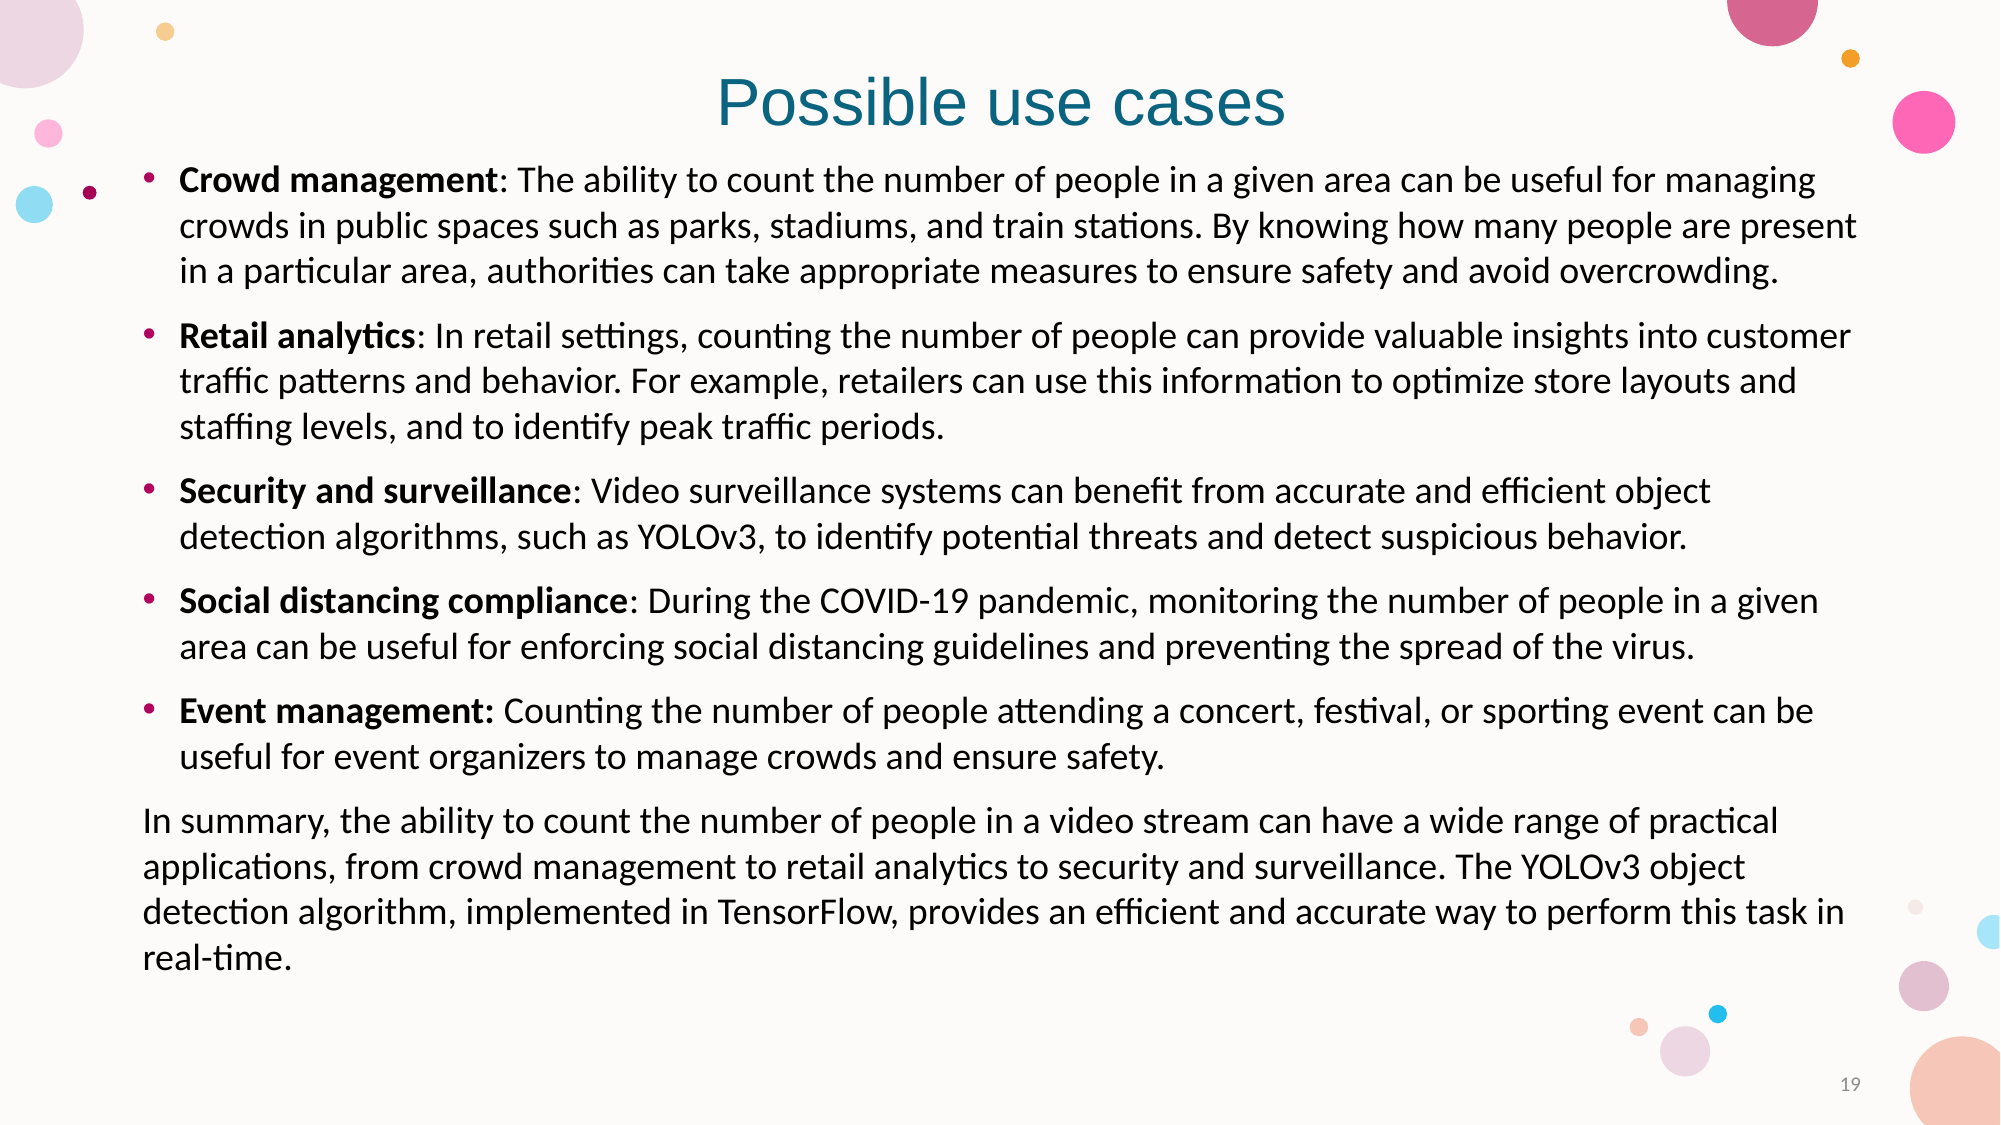

# Possible use cases
Crowd management: The ability to count the number of people in a given area can be useful for managing crowds in public spaces such as parks, stadiums, and train stations. By knowing how many people are present in a particular area, authorities can take appropriate measures to ensure safety and avoid overcrowding.
Retail analytics: In retail settings, counting the number of people can provide valuable insights into customer traffic patterns and behavior. For example, retailers can use this information to optimize store layouts and staffing levels, and to identify peak traffic periods.
Security and surveillance: Video surveillance systems can benefit from accurate and efficient object detection algorithms, such as YOLOv3, to identify potential threats and detect suspicious behavior.
Social distancing compliance: During the COVID-19 pandemic, monitoring the number of people in a given area can be useful for enforcing social distancing guidelines and preventing the spread of the virus.
Event management: Counting the number of people attending a concert, festival, or sporting event can be useful for event organizers to manage crowds and ensure safety.
In summary, the ability to count the number of people in a video stream can have a wide range of practical applications, from crowd management to retail analytics to security and surveillance. The YOLOv3 object detection algorithm, implemented in TensorFlow, provides an efficient and accurate way to perform this task in real-time.

19